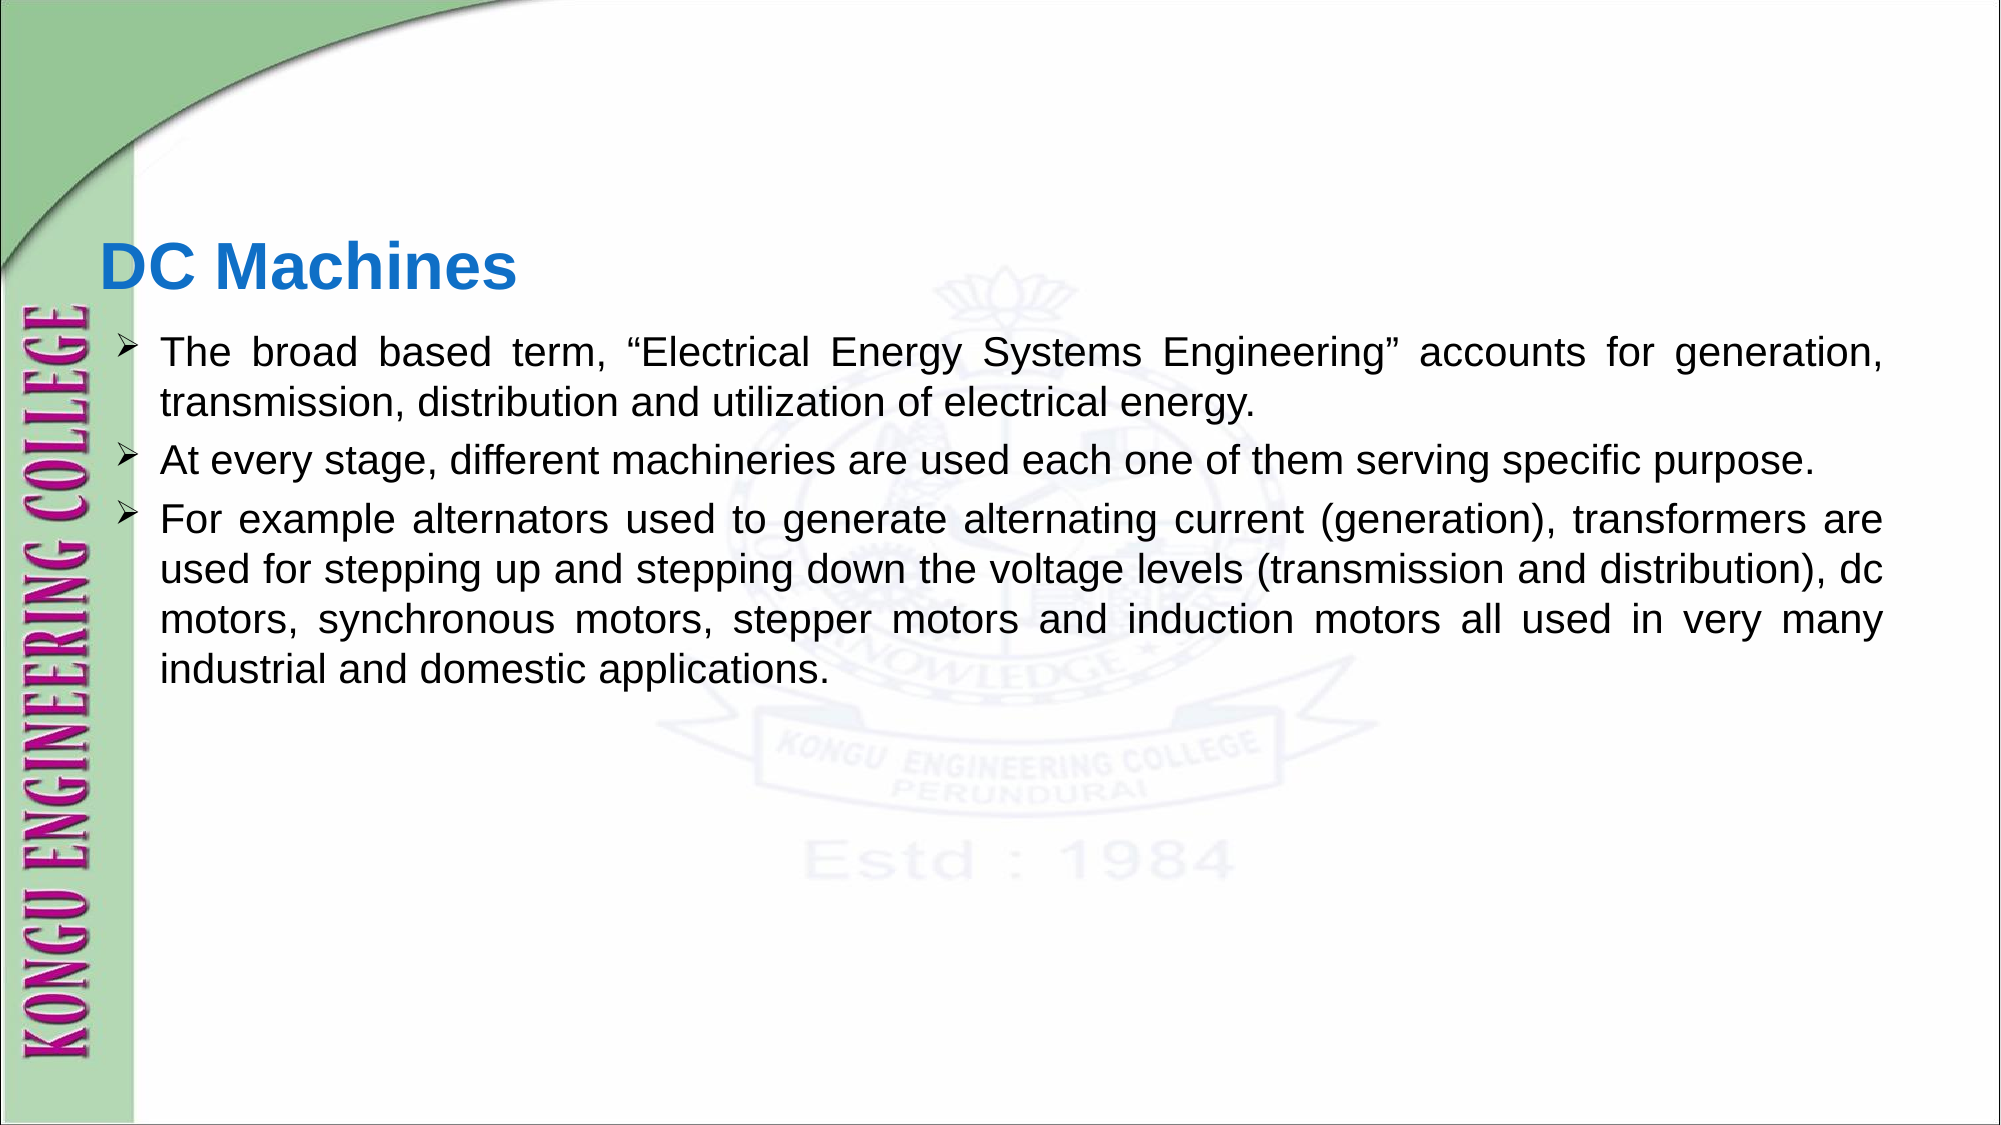

# DC Machines
The broad based term, “Electrical Energy Systems Engineering” accounts for generation, transmission, distribution and utilization of electrical energy.
At every stage, different machineries are used each one of them serving specific purpose.
For example alternators used to generate alternating current (generation), transformers are used for stepping up and stepping down the voltage levels (transmission and distribution), dc motors, synchronous motors, stepper motors and induction motors all used in very many industrial and domestic applications.